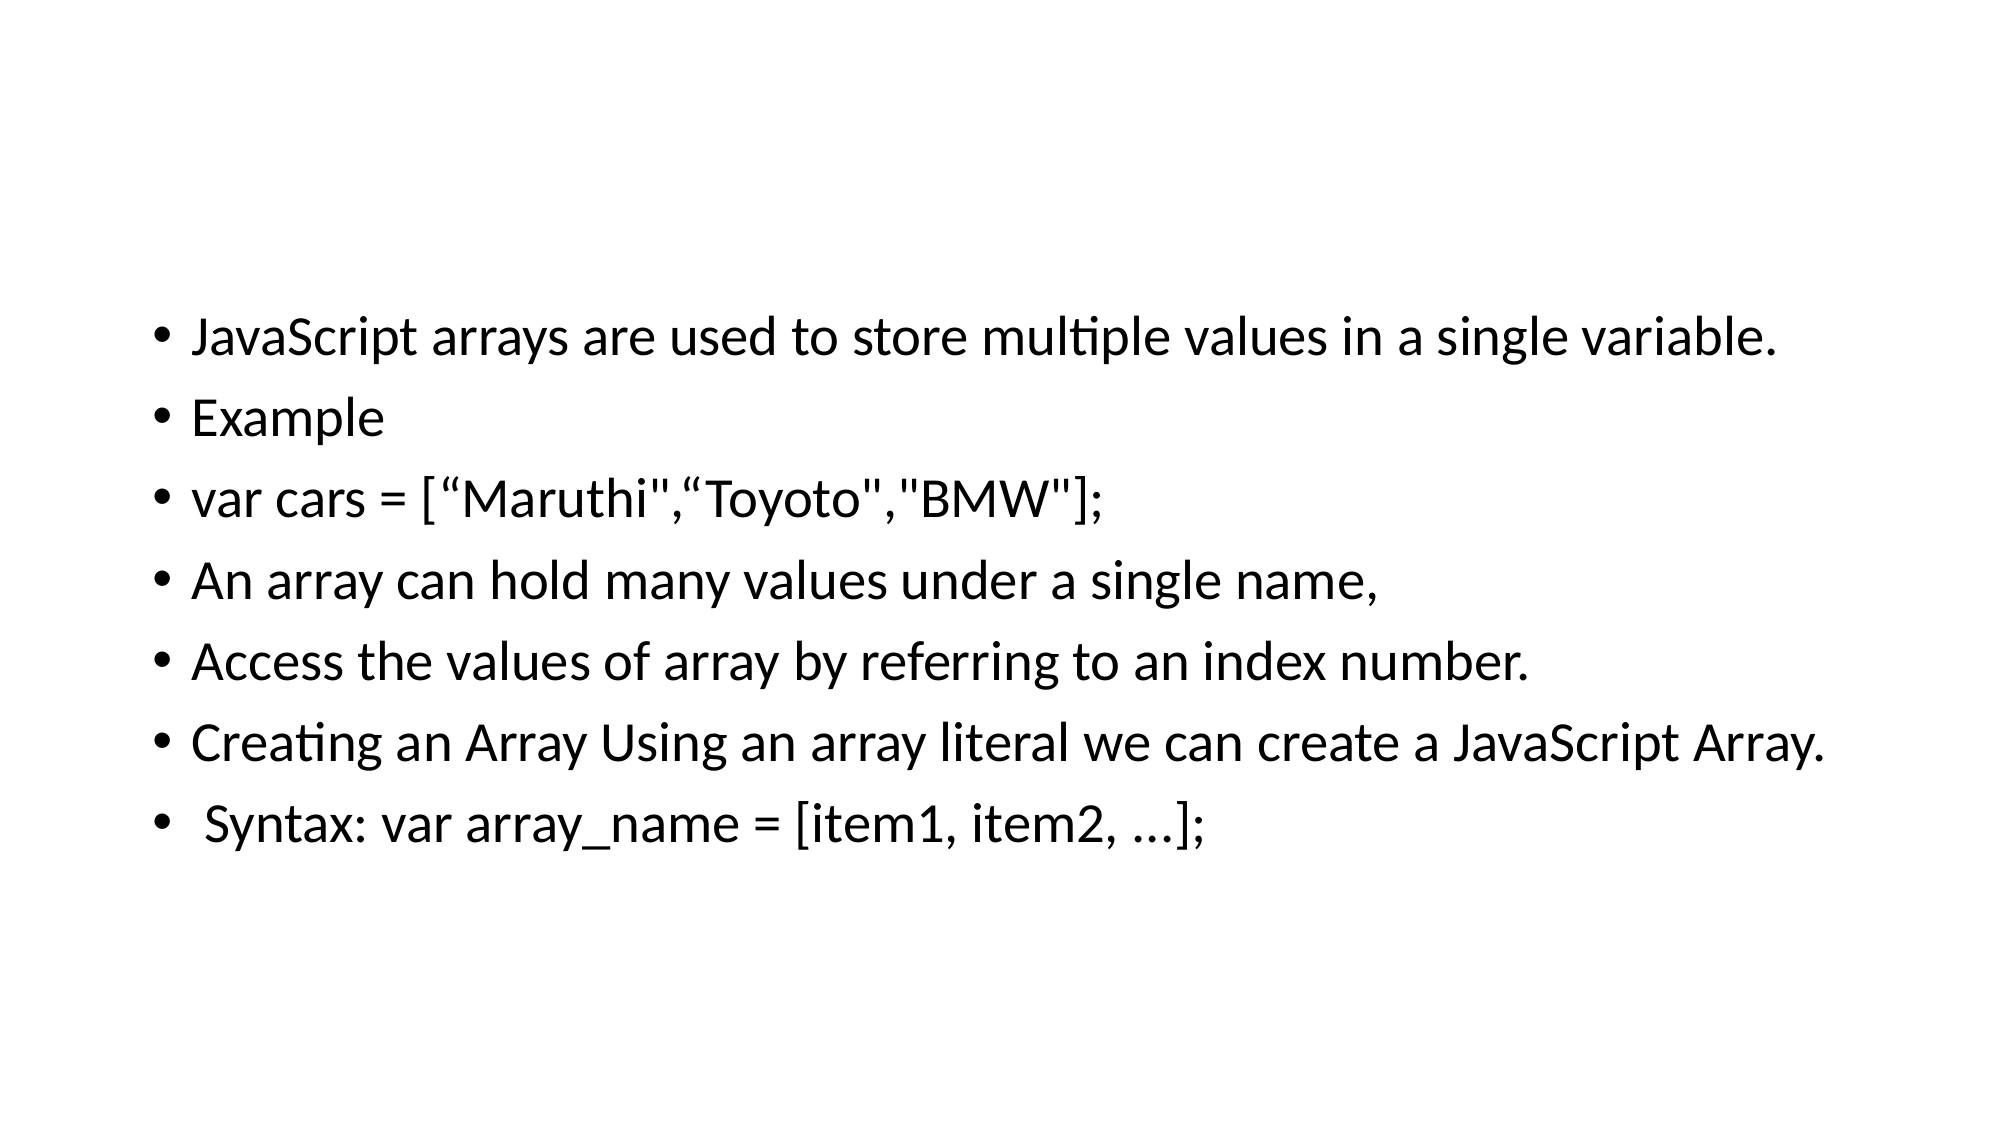

#
JavaScript arrays are used to store multiple values in a single variable.
Example
var cars = [“Maruthi",“Toyoto","BMW"];
An array can hold many values under a single name,
Access the values of array by referring to an index number.
Creating an Array Using an array literal we can create a JavaScript Array.
 Syntax: var array_name = [item1, item2, ...];